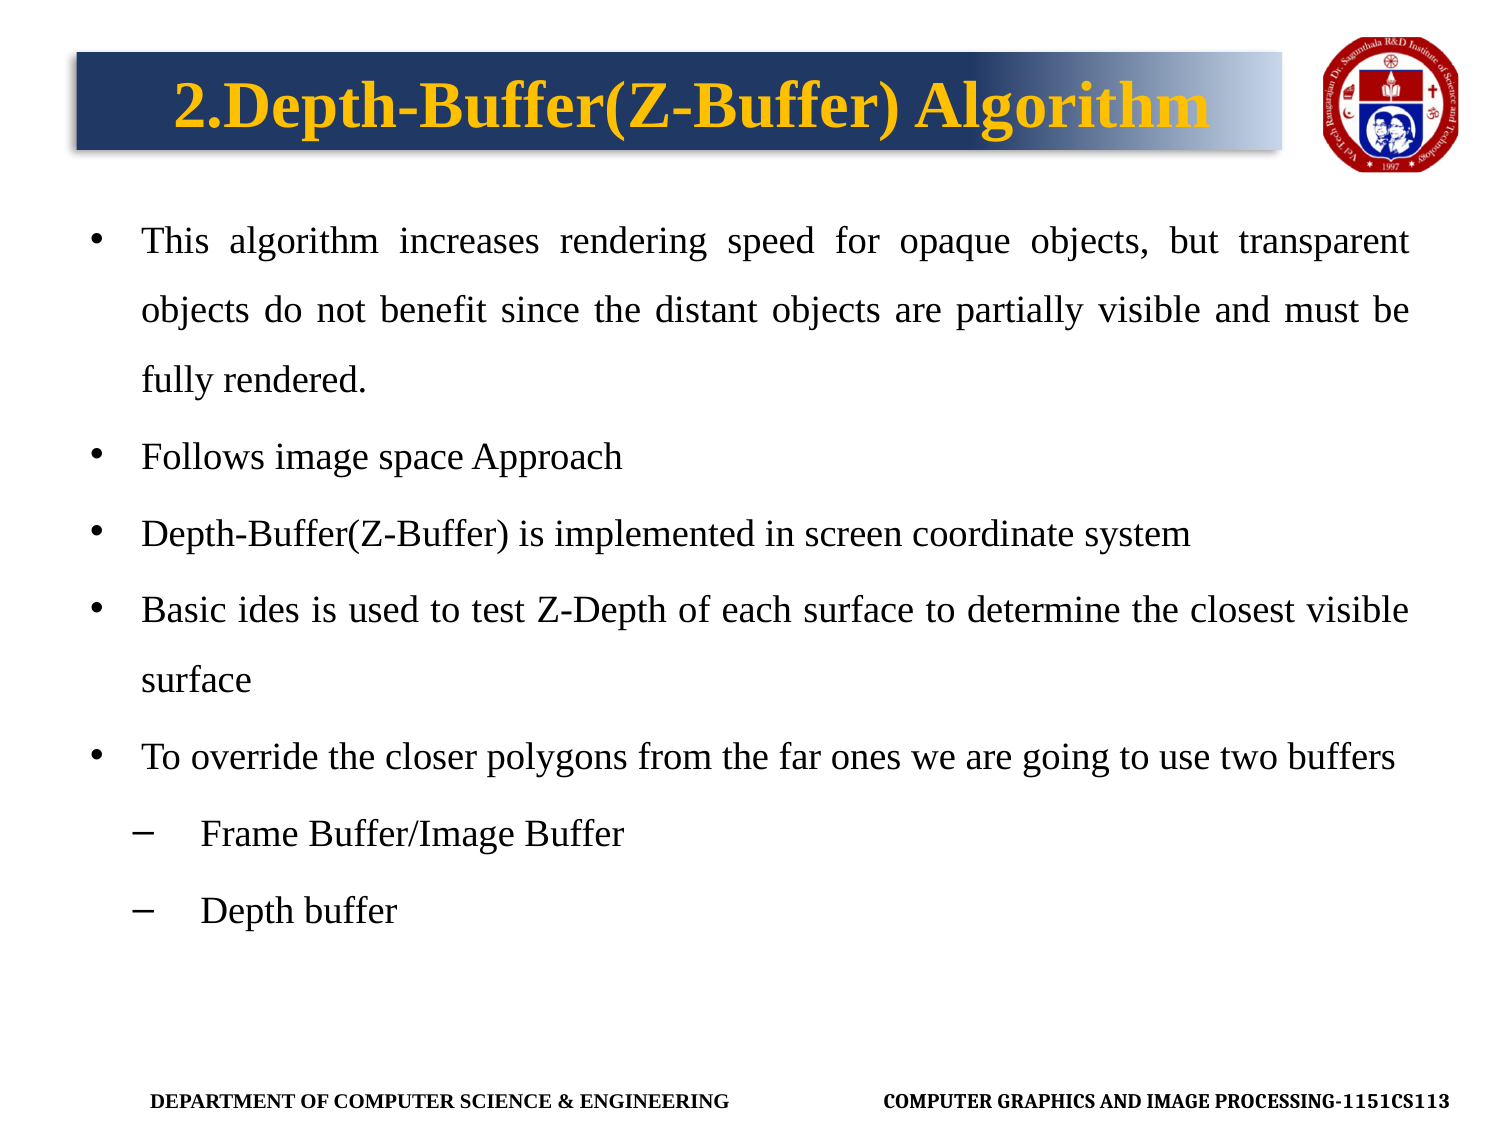

# 2.Depth-Buffer(Z-Buffer) Algorithm
This algorithm increases rendering speed for opaque objects, but transparent objects do not benefit since the distant objects are partially visible and must be fully rendered.
Follows image space Approach
Depth-Buffer(Z-Buffer) is implemented in screen coordinate system
Basic ides is used to test Z-Depth of each surface to determine the closest visible surface
To override the closer polygons from the far ones we are going to use two buffers
Frame Buffer/Image Buffer
Depth buffer